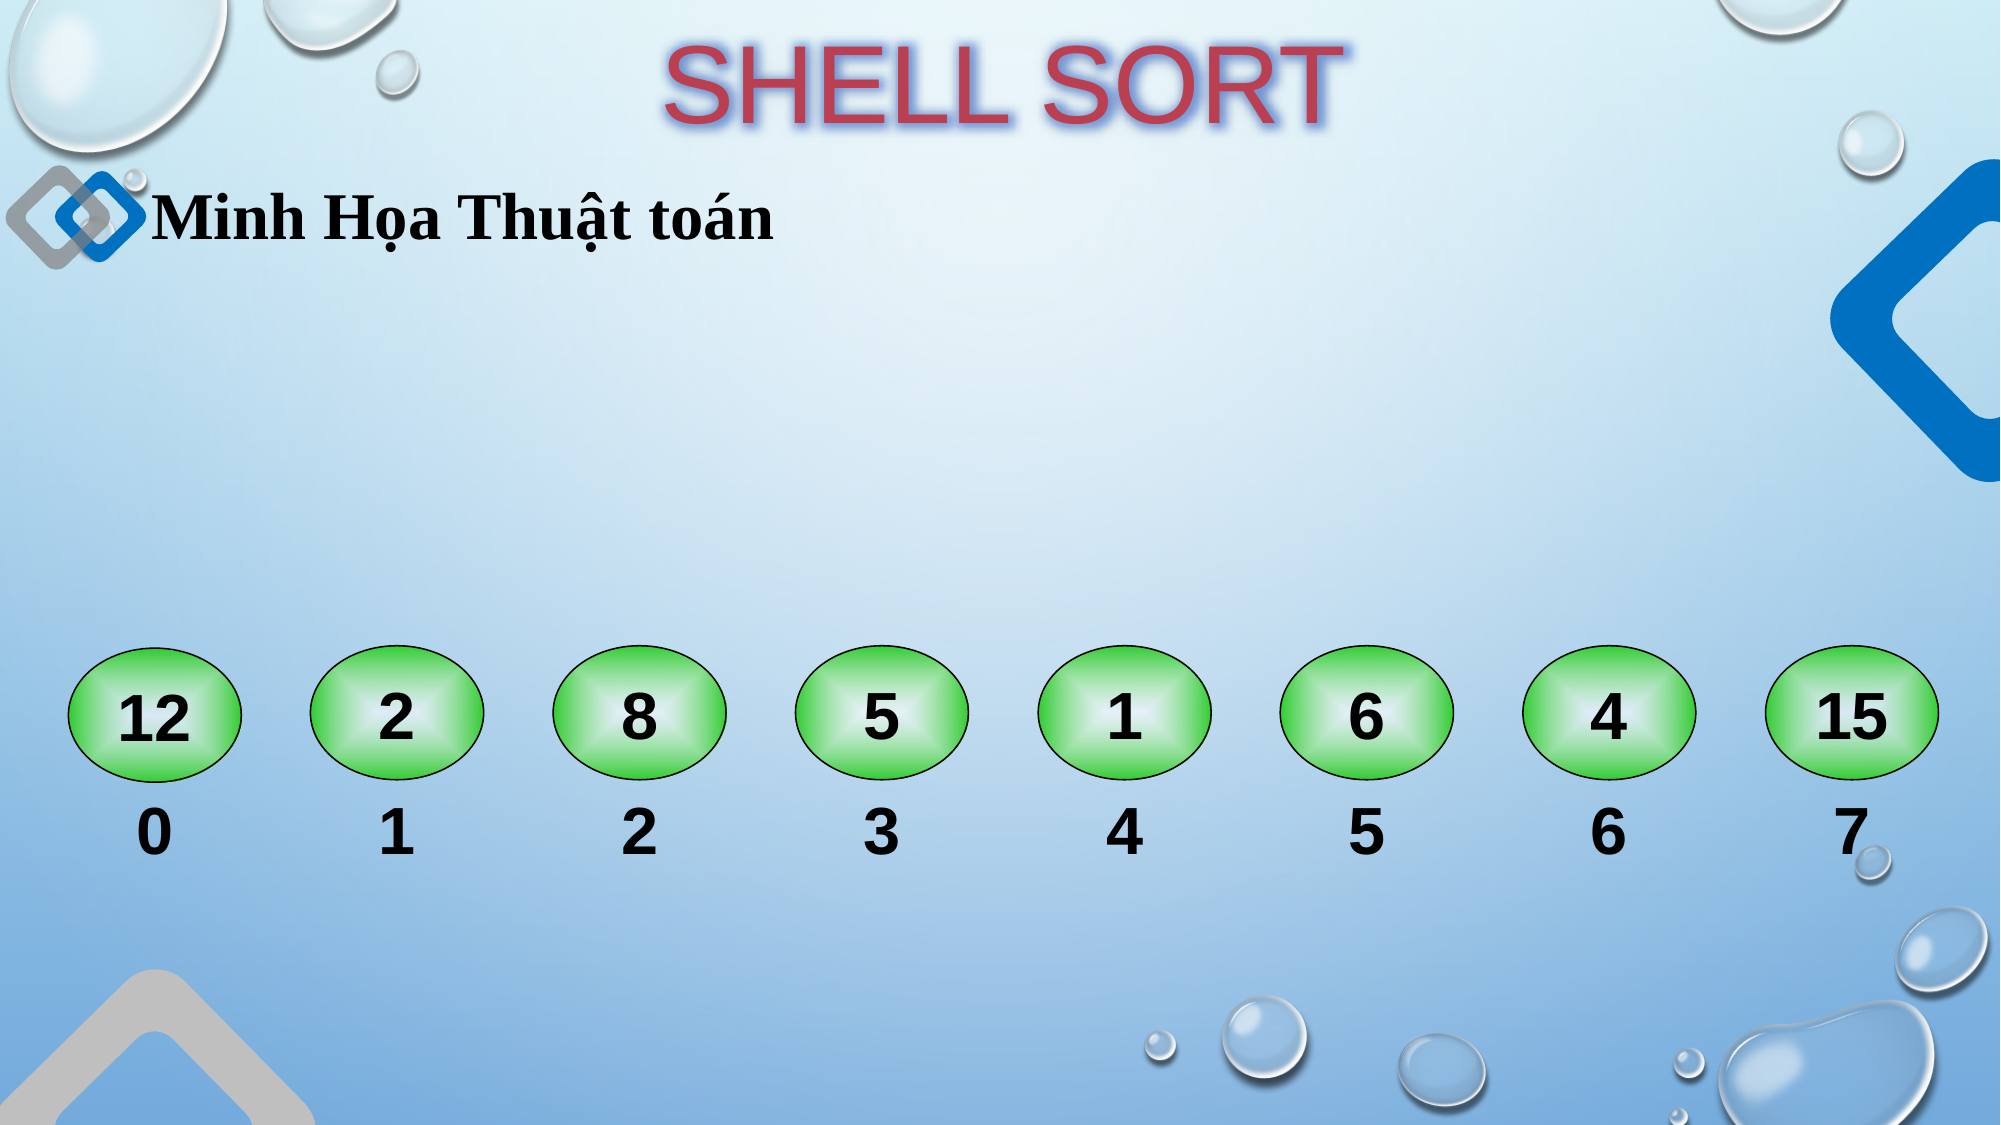

SHELL SORT
Minh Họa Thuật toán

2
8
5
1
6
4
15
12
0
1
2
3
4
5
6
7